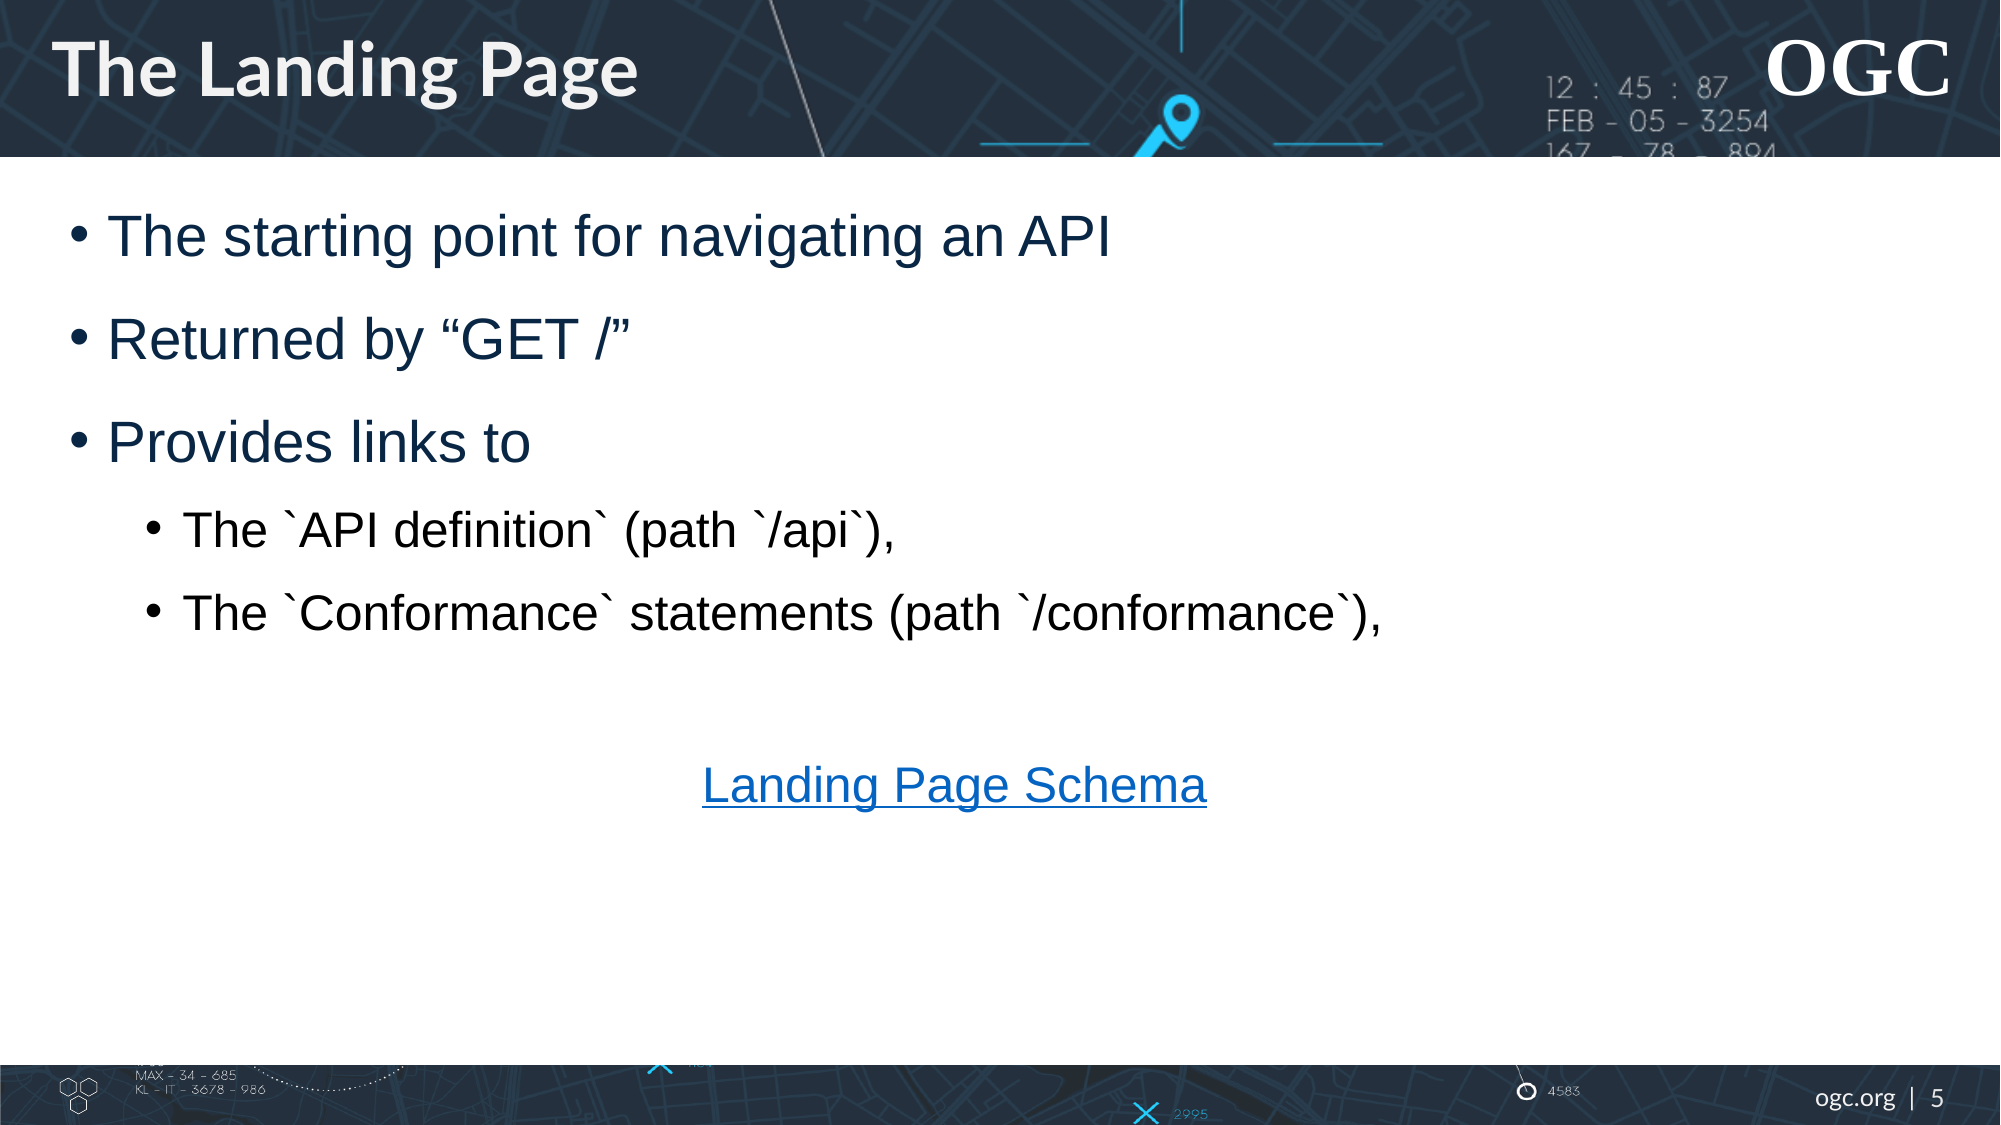

# The Landing Page
The starting point for navigating an API
Returned by “GET /”
Provides links to
The `API definition` (path `/api`),
The `Conformance` statements (path `/conformance`),

Landing Page Schema

5